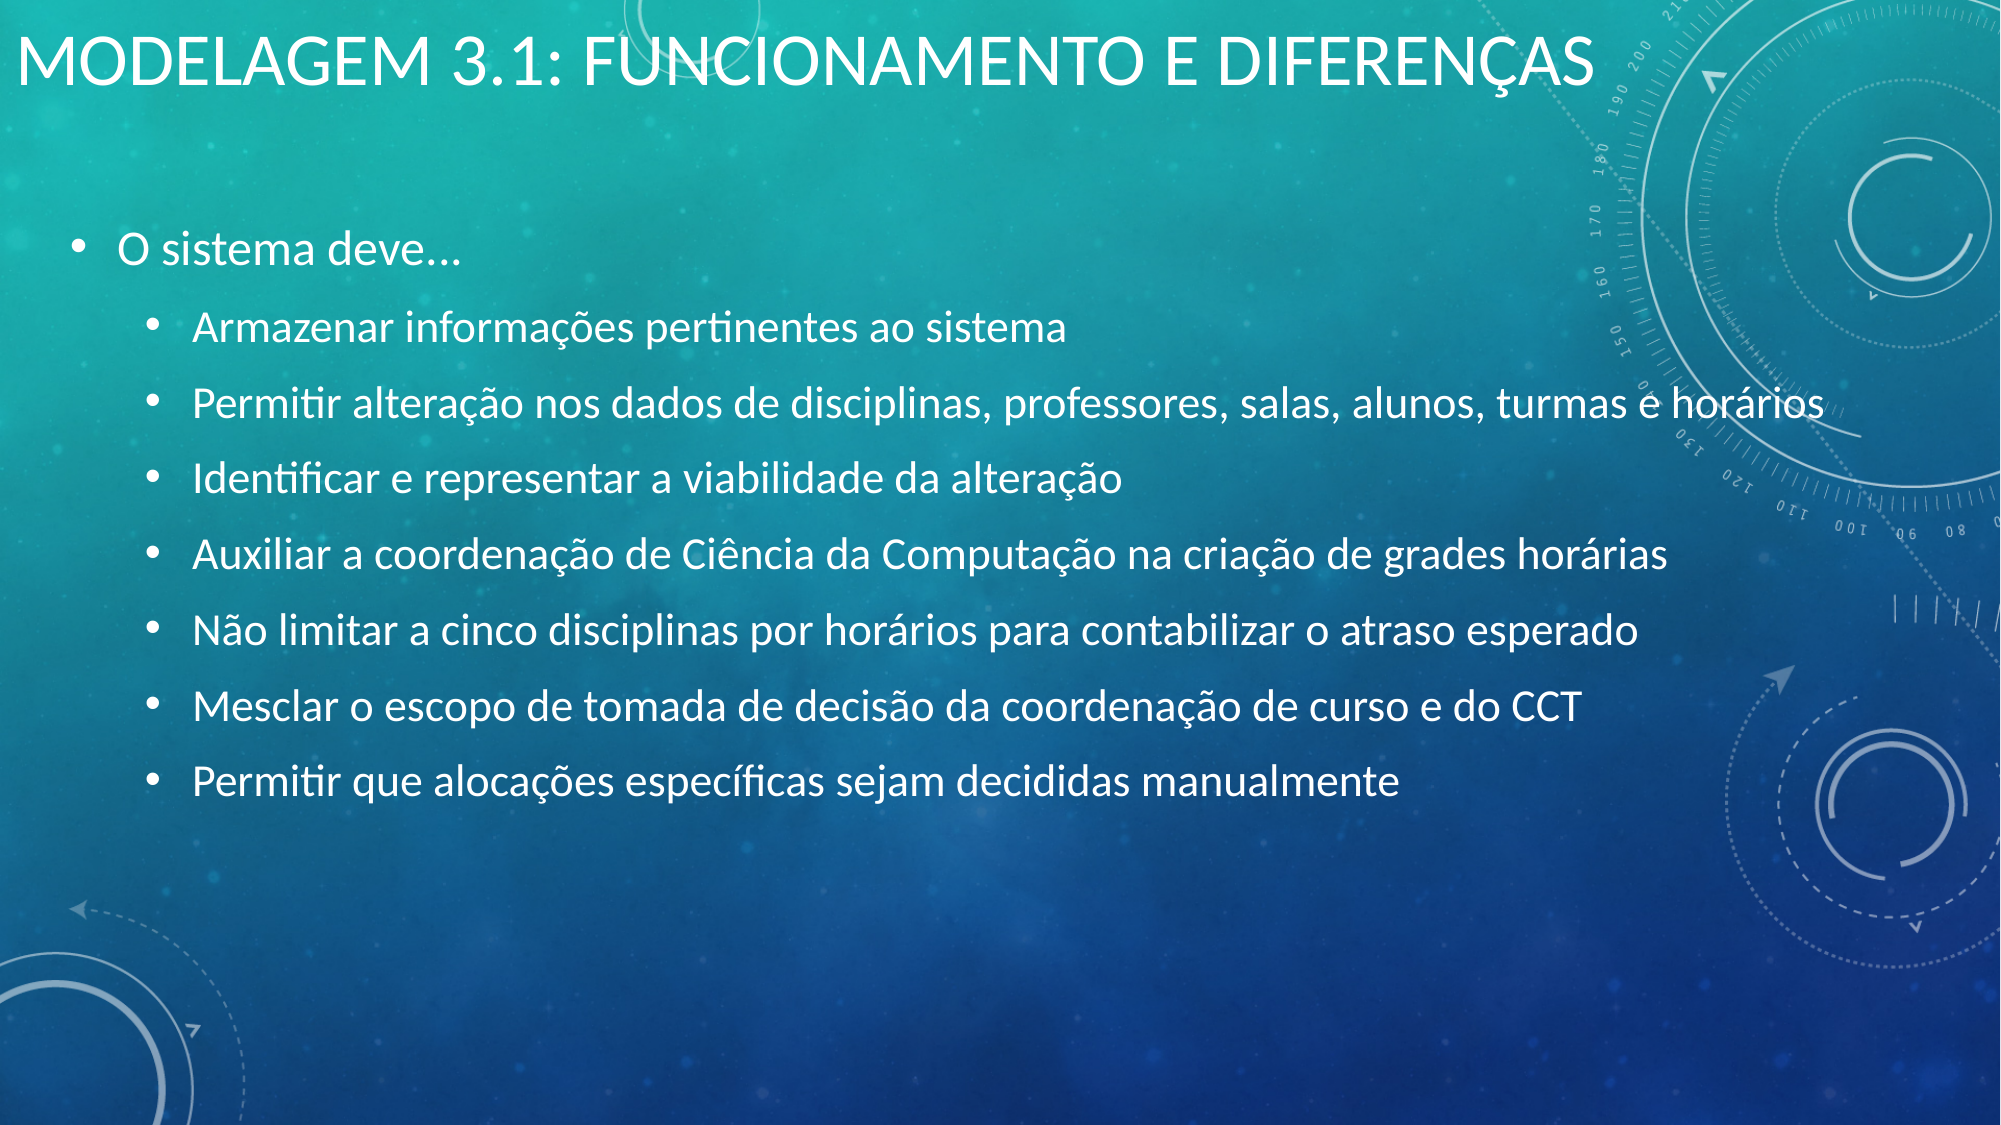

Modelagem 3.1: Funcionamento e diferenças
O sistema deve...
Armazenar informações pertinentes ao sistema
Permitir alteração nos dados de disciplinas, professores, salas, alunos, turmas e horários
Identificar e representar a viabilidade da alteração
Auxiliar a coordenação de Ciência da Computação na criação de grades horárias
Não limitar a cinco disciplinas por horários para contabilizar o atraso esperado
Mesclar o escopo de tomada de decisão da coordenação de curso e do CCT
Permitir que alocações específicas sejam decididas manualmente